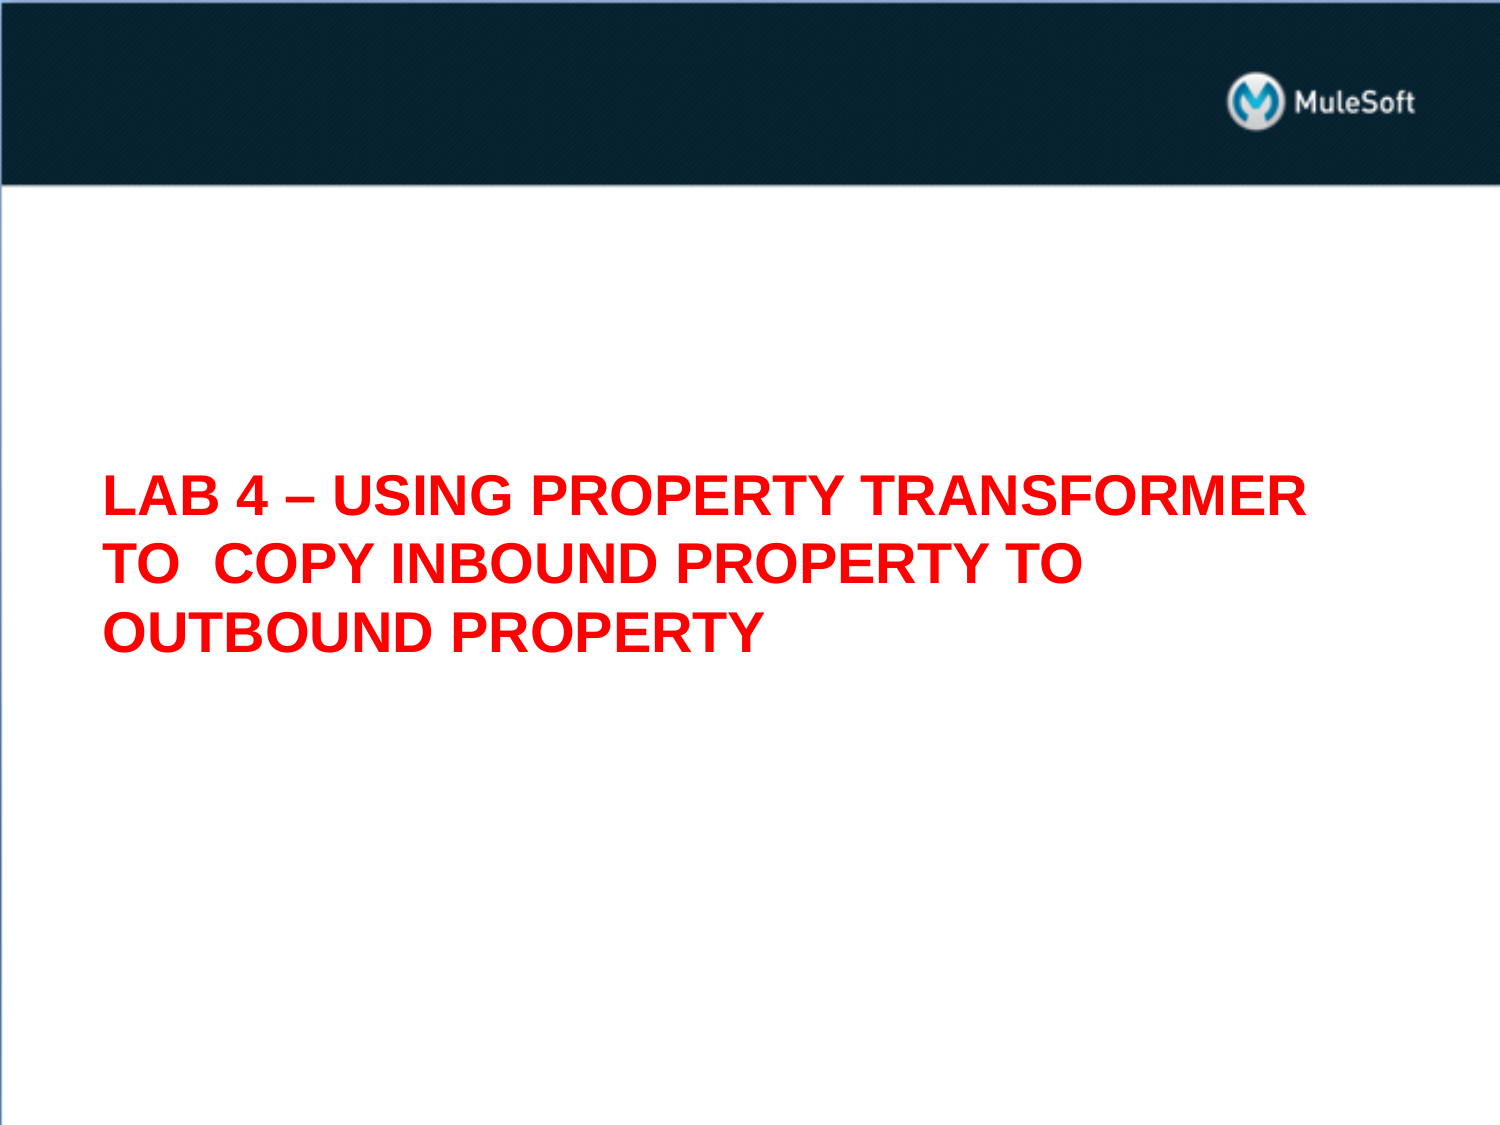

# Lab 4 – using property transformer to  copy inbound property to outbound property